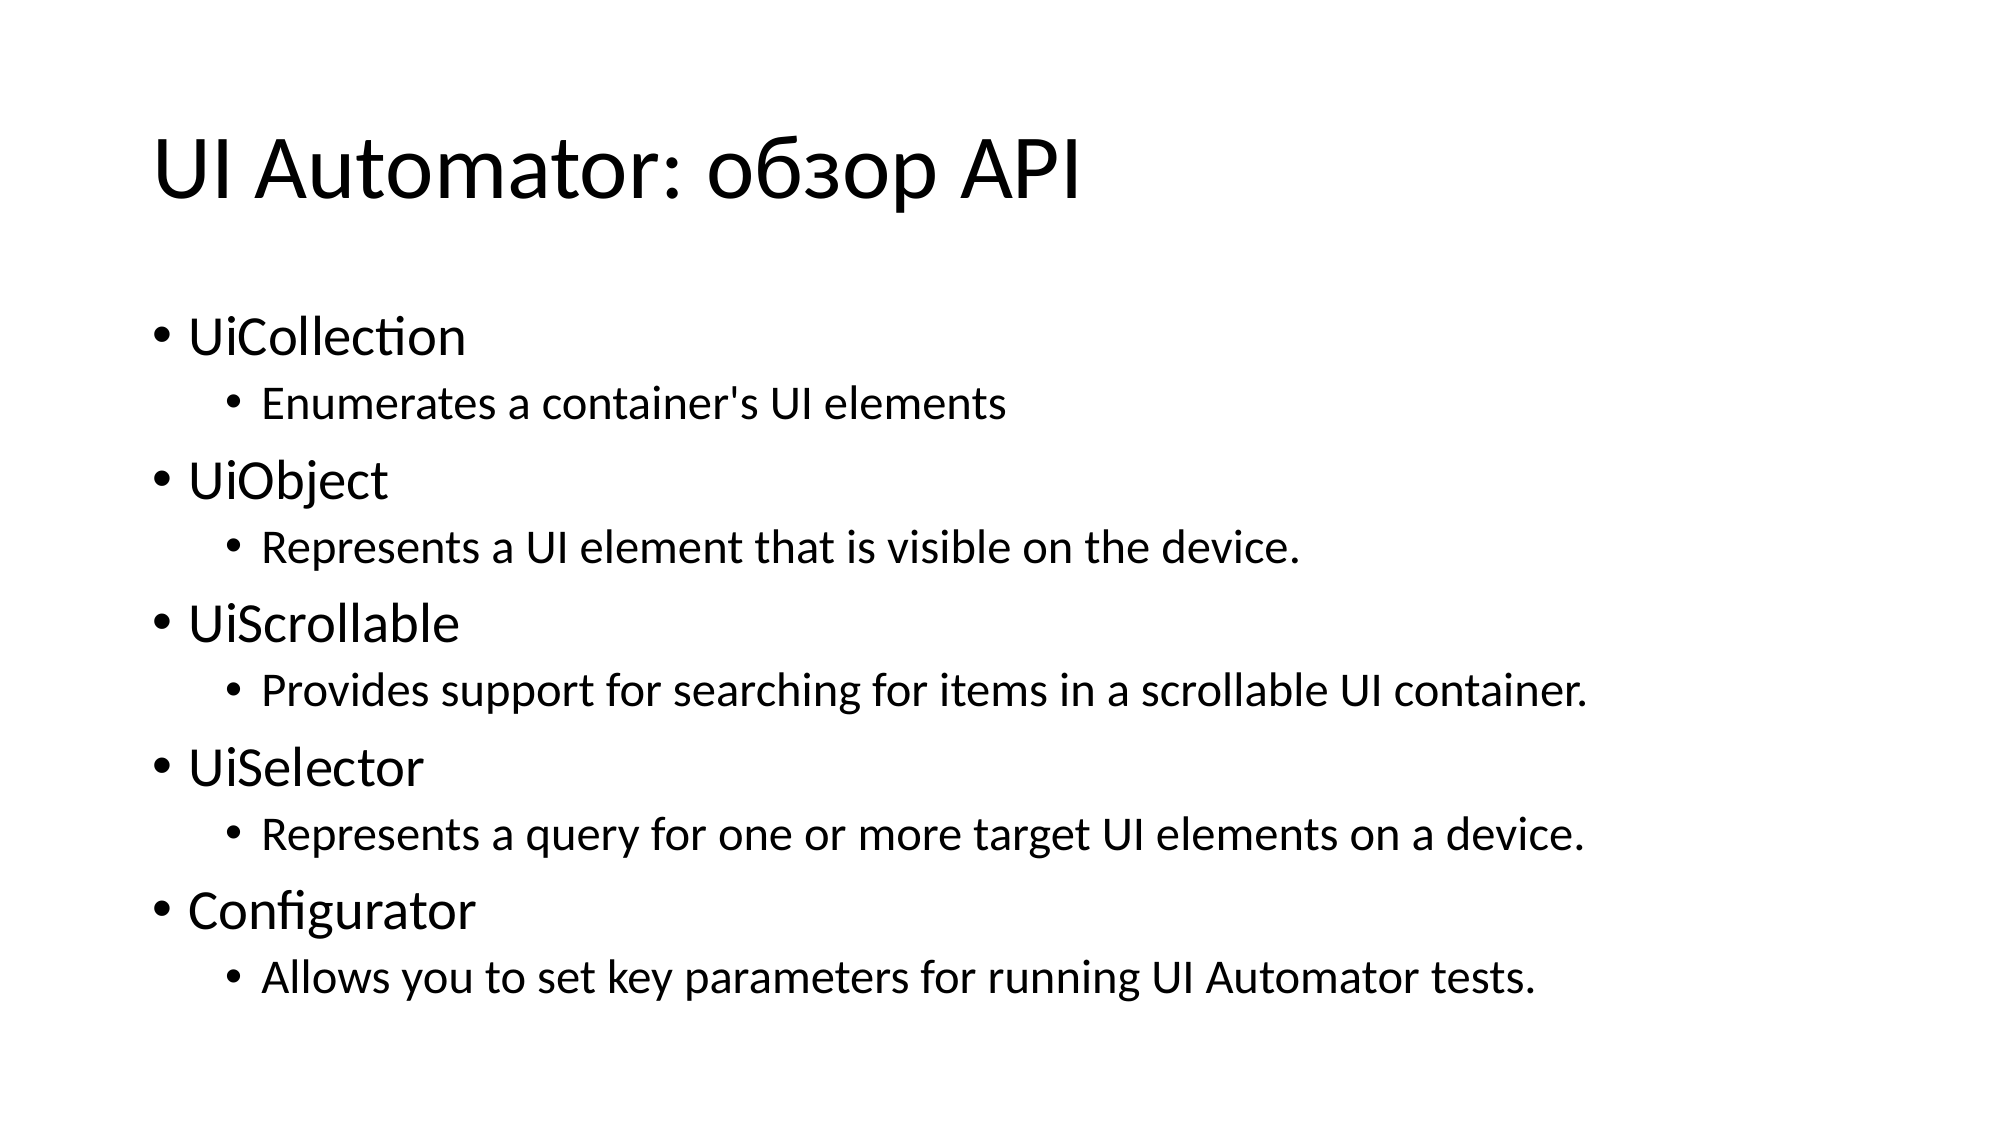

# UI Automator: обзор API
UiCollection
Enumerates a container's UI elements
UiObject
Represents a UI element that is visible on the device.
UiScrollable
Provides support for searching for items in a scrollable UI container.
UiSelector
Represents a query for one or more target UI elements on a device.
Configurator
Allows you to set key parameters for running UI Automator tests.